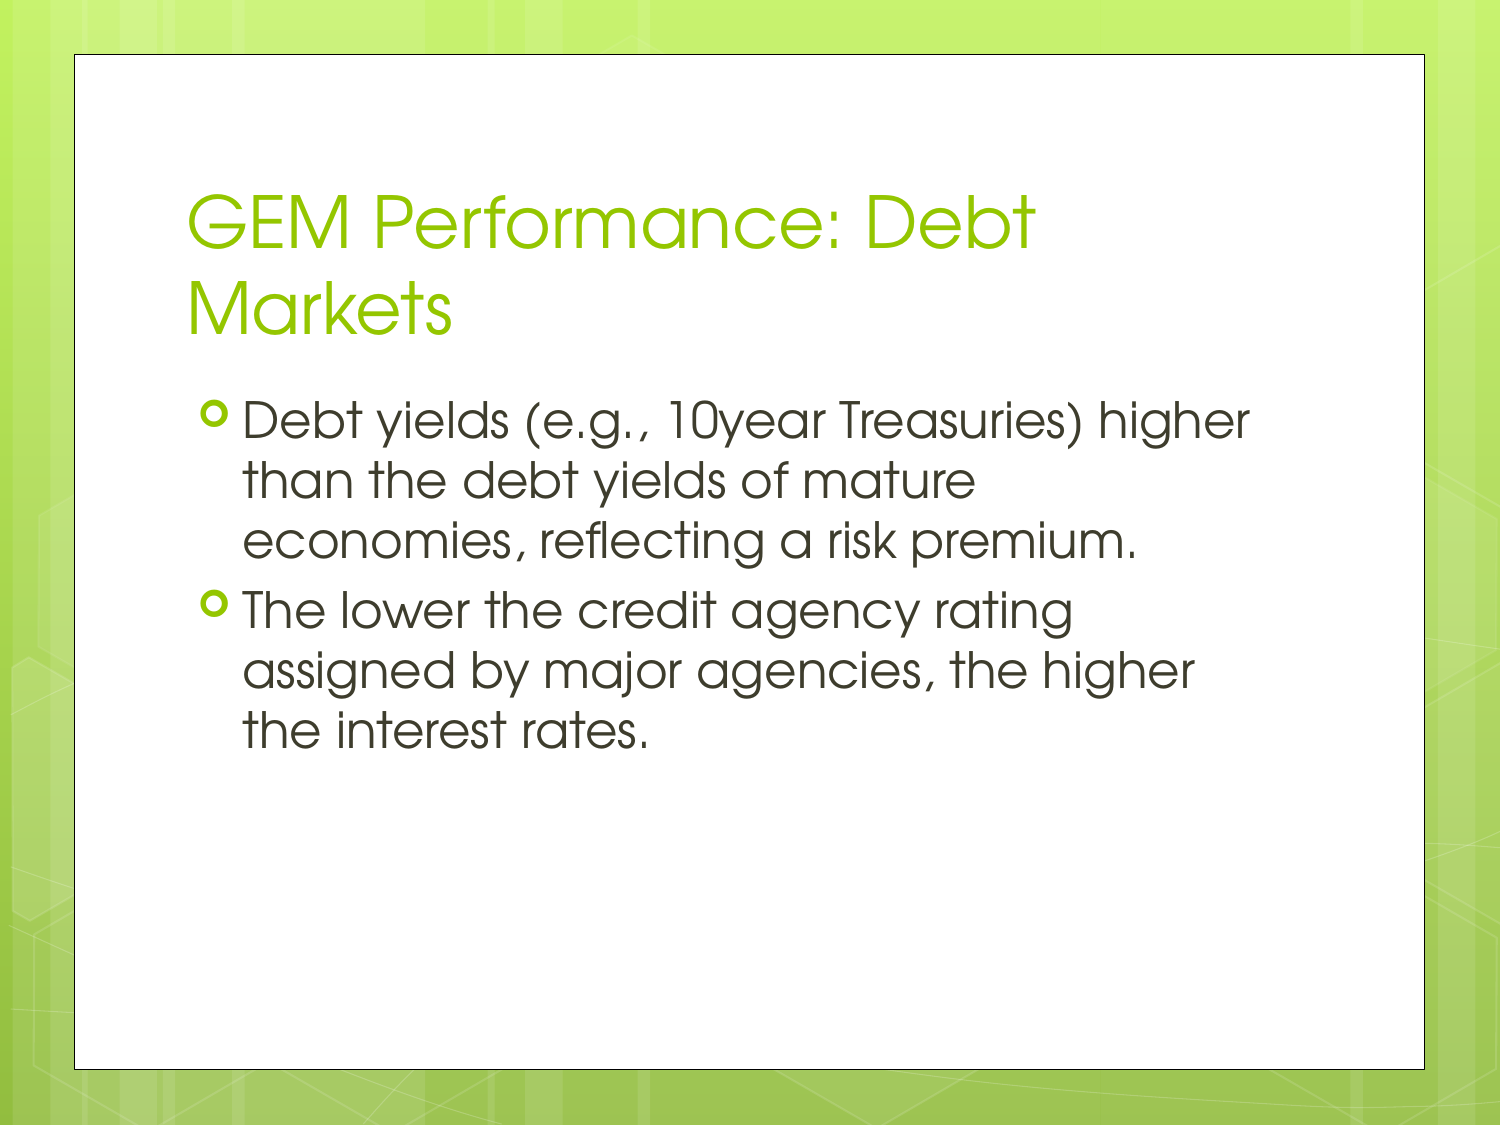

# GEM Performance: Debt Markets
Debt yields (e.g., 10year Treasuries) higher than the debt yields of mature economies, reflecting a risk premium.
The lower the credit agency rating assigned by major agencies, the higher the interest rates.